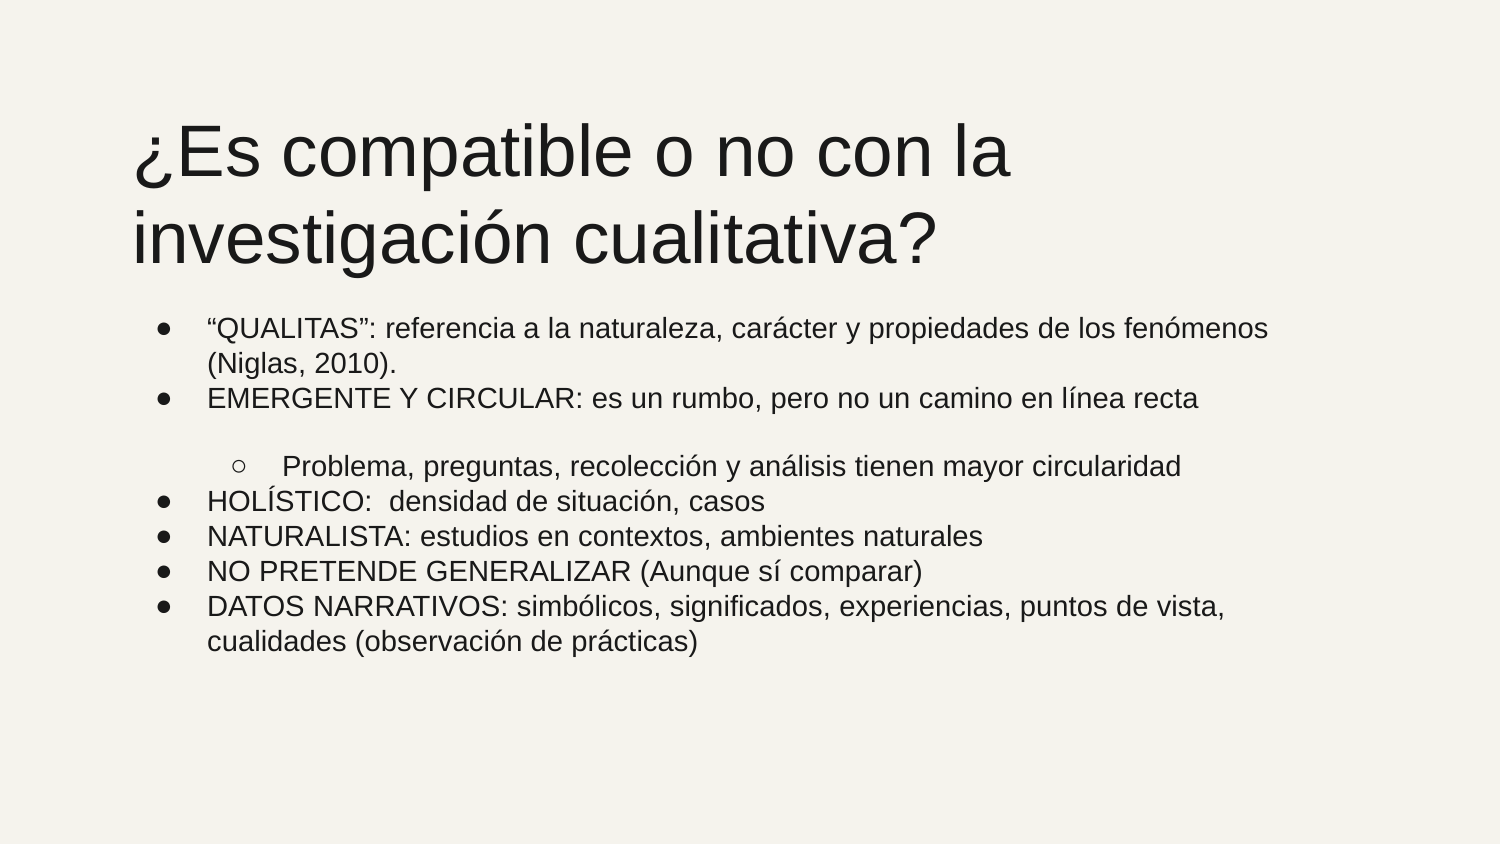

31
# ¿Es compatible o no con la investigación cualitativa?
“QUALITAS”: referencia a la naturaleza, carácter y propiedades de los fenómenos (Niglas, 2010).
EMERGENTE Y CIRCULAR: es un rumbo, pero no un camino en línea recta
Problema, preguntas, recolección y análisis tienen mayor circularidad
HOLÍSTICO:  densidad de situación, casos
NATURALISTA: estudios en contextos, ambientes naturales
NO PRETENDE GENERALIZAR (Aunque sí comparar)
DATOS NARRATIVOS: simbólicos, significados, experiencias, puntos de vista, cualidades (observación de prácticas)